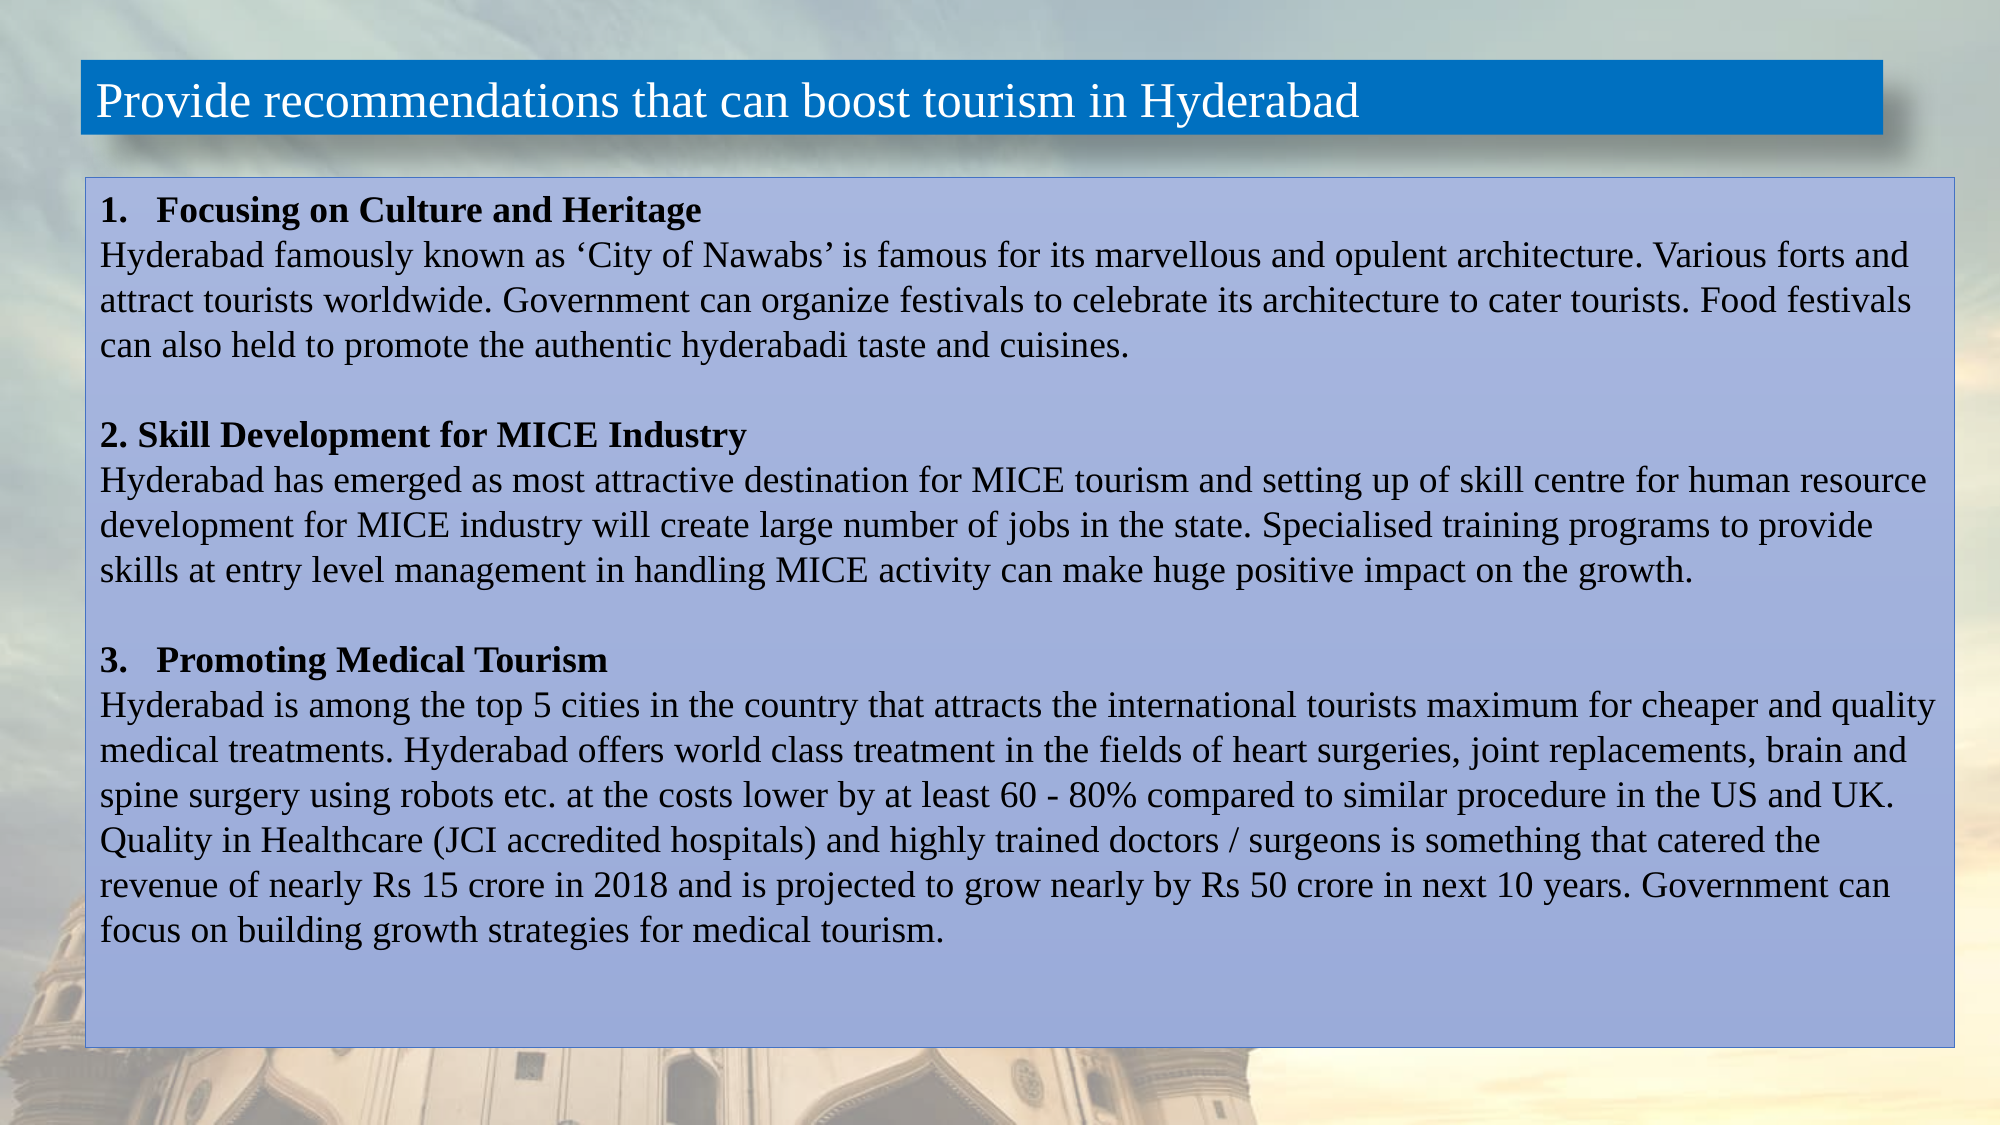

Provide recommendations that can boost tourism in Hyderabad
Focusing on Culture and Heritage
Hyderabad famously known as ‘City of Nawabs’ is famous for its marvellous and opulent architecture. Various forts and attract tourists worldwide. Government can organize festivals to celebrate its architecture to cater tourists. Food festivals can also held to promote the authentic hyderabadi taste and cuisines.

2. Skill Development for MICE Industry
Hyderabad has emerged as most attractive destination for MICE tourism and setting up of skill centre for human resource development for MICE industry will create large number of jobs in the state. Specialised training programs to provide skills at entry level management in handling MICE activity can make huge positive impact on the growth.

Promoting Medical Tourism
Hyderabad is among the top 5 cities in the country that attracts the international tourists maximum for cheaper and quality medical treatments. Hyderabad offers world class treatment in the fields of heart surgeries, joint replacements, brain and spine surgery using robots etc. at the costs lower by at least 60 - 80% compared to similar procedure in the US and UK. Quality in Healthcare (JCI accredited hospitals) and highly trained doctors / surgeons is something that catered the revenue of nearly Rs 15 crore in 2018 and is projected to grow nearly by Rs 50 crore in next 10 years. Government can focus on building growth strategies for medical tourism.